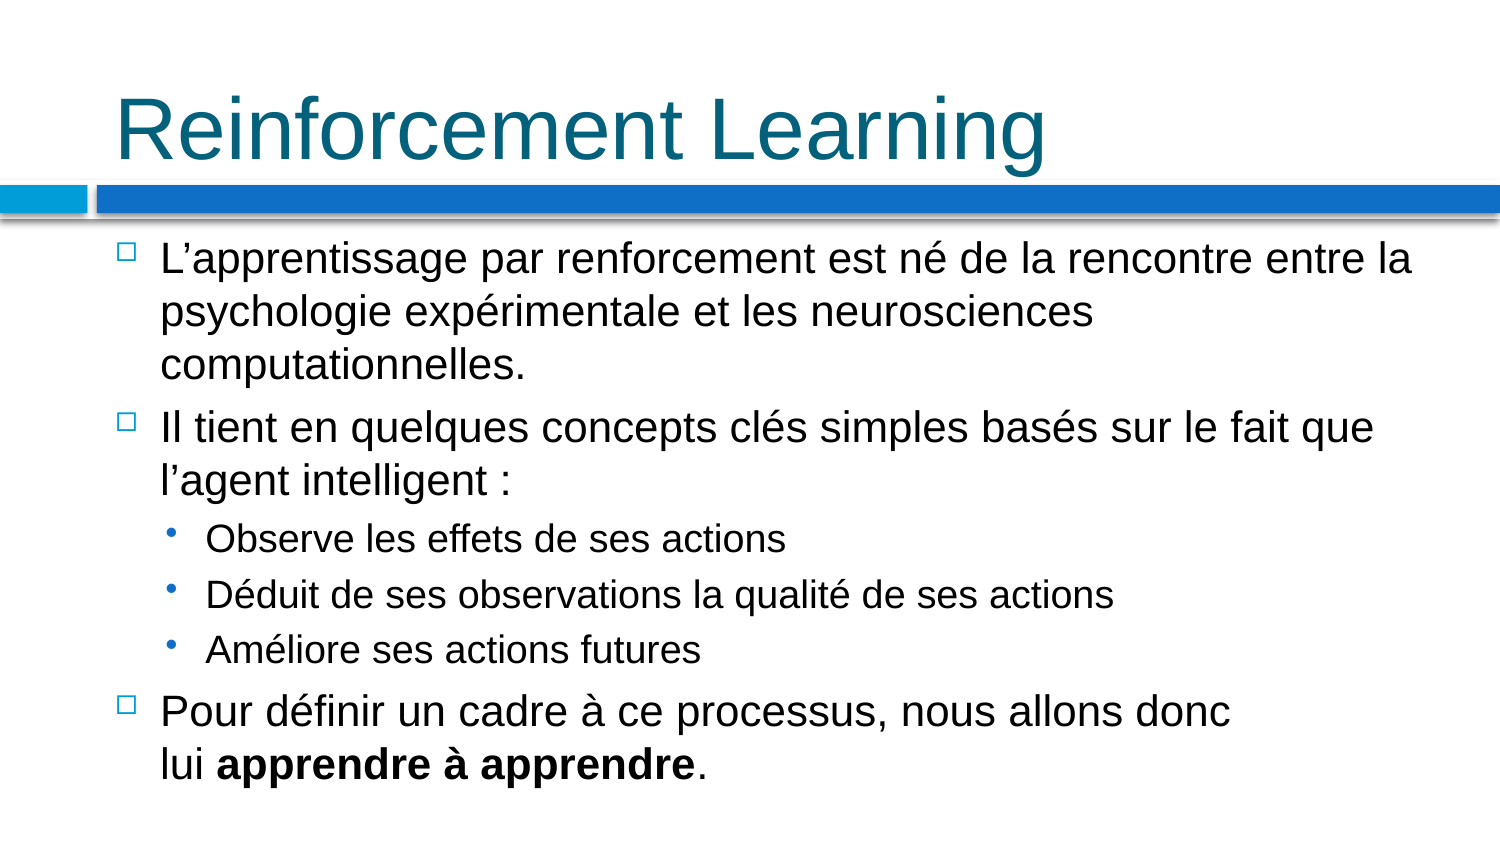

# Reinforcement Learning
L’apprentissage par renforcement est né de la rencontre entre la psychologie expérimentale et les neurosciences computationnelles.
Il tient en quelques concepts clés simples basés sur le fait que l’agent intelligent :
Observe les effets de ses actions
Déduit de ses observations la qualité de ses actions
Améliore ses actions futures
Pour définir un cadre à ce processus, nous allons donc lui apprendre à apprendre.